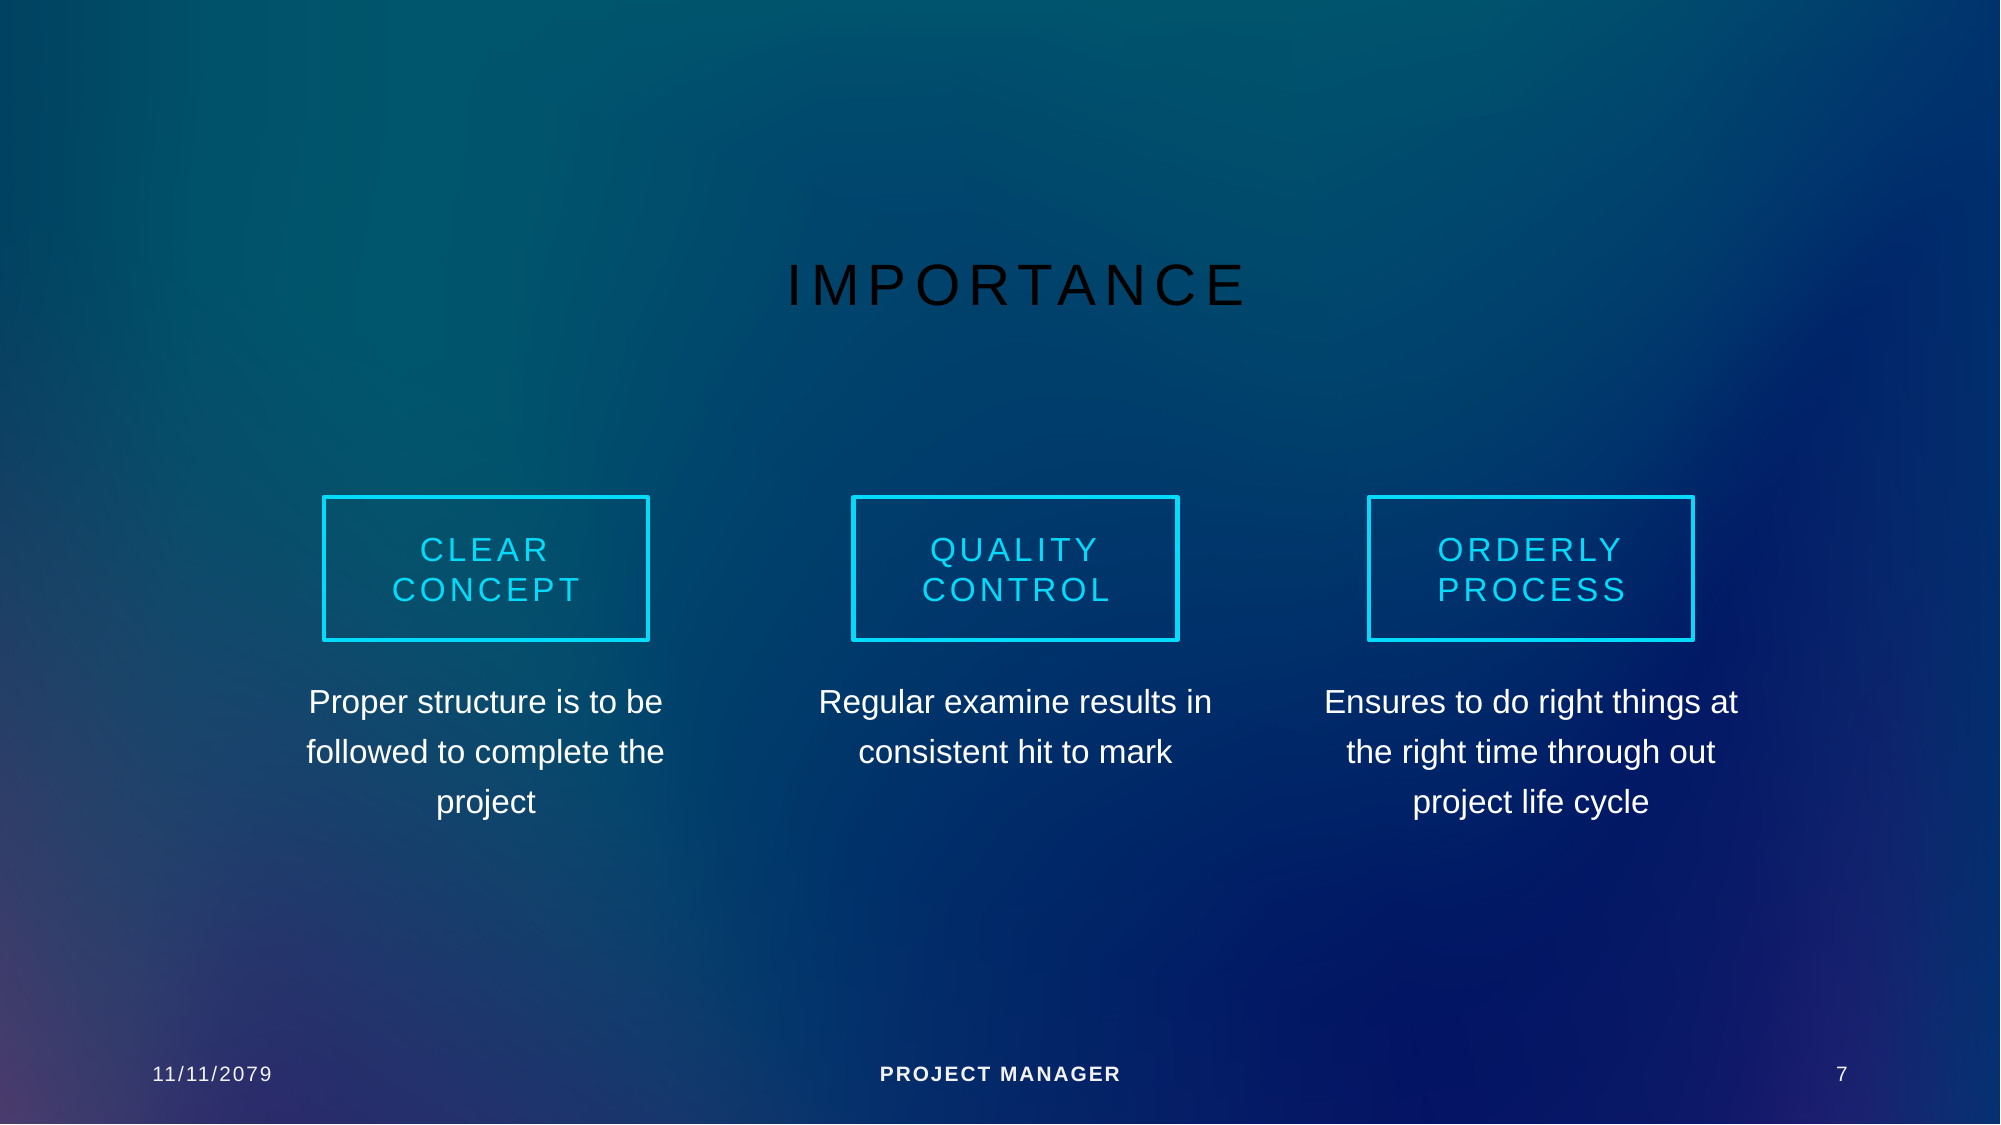

# Importance
Clear Concept
Quality control
Orderly process
Proper structure is to be followed to complete the project
Ensures to do right things at the right time through out project life cycle
Regular examine results in consistent hit to mark
11/11/2079
Project manager
7